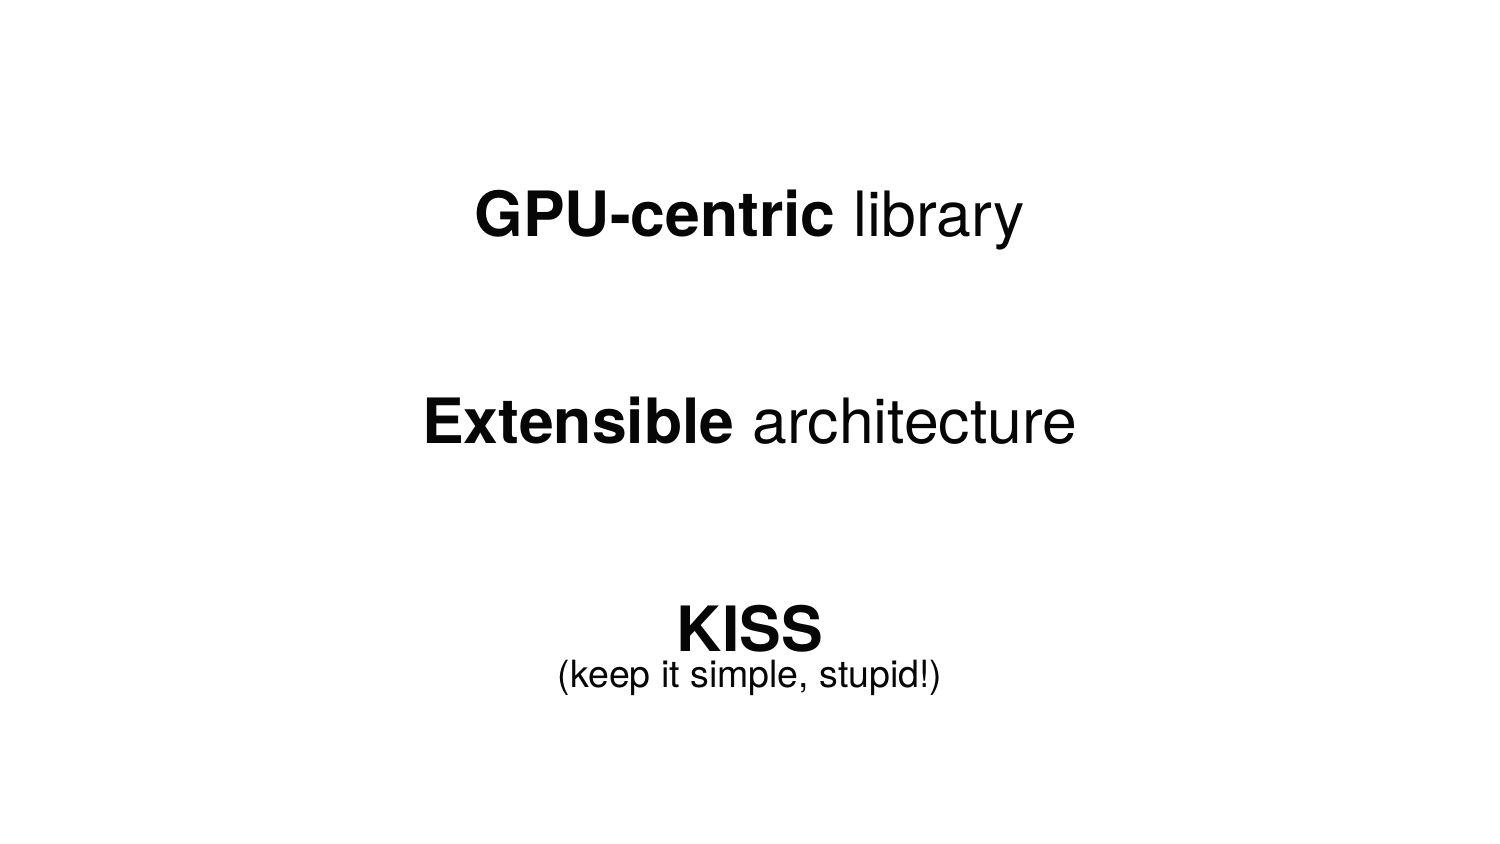

GPU-centric library
Extensible architecture
KISS
(keep it simple, stupid!)